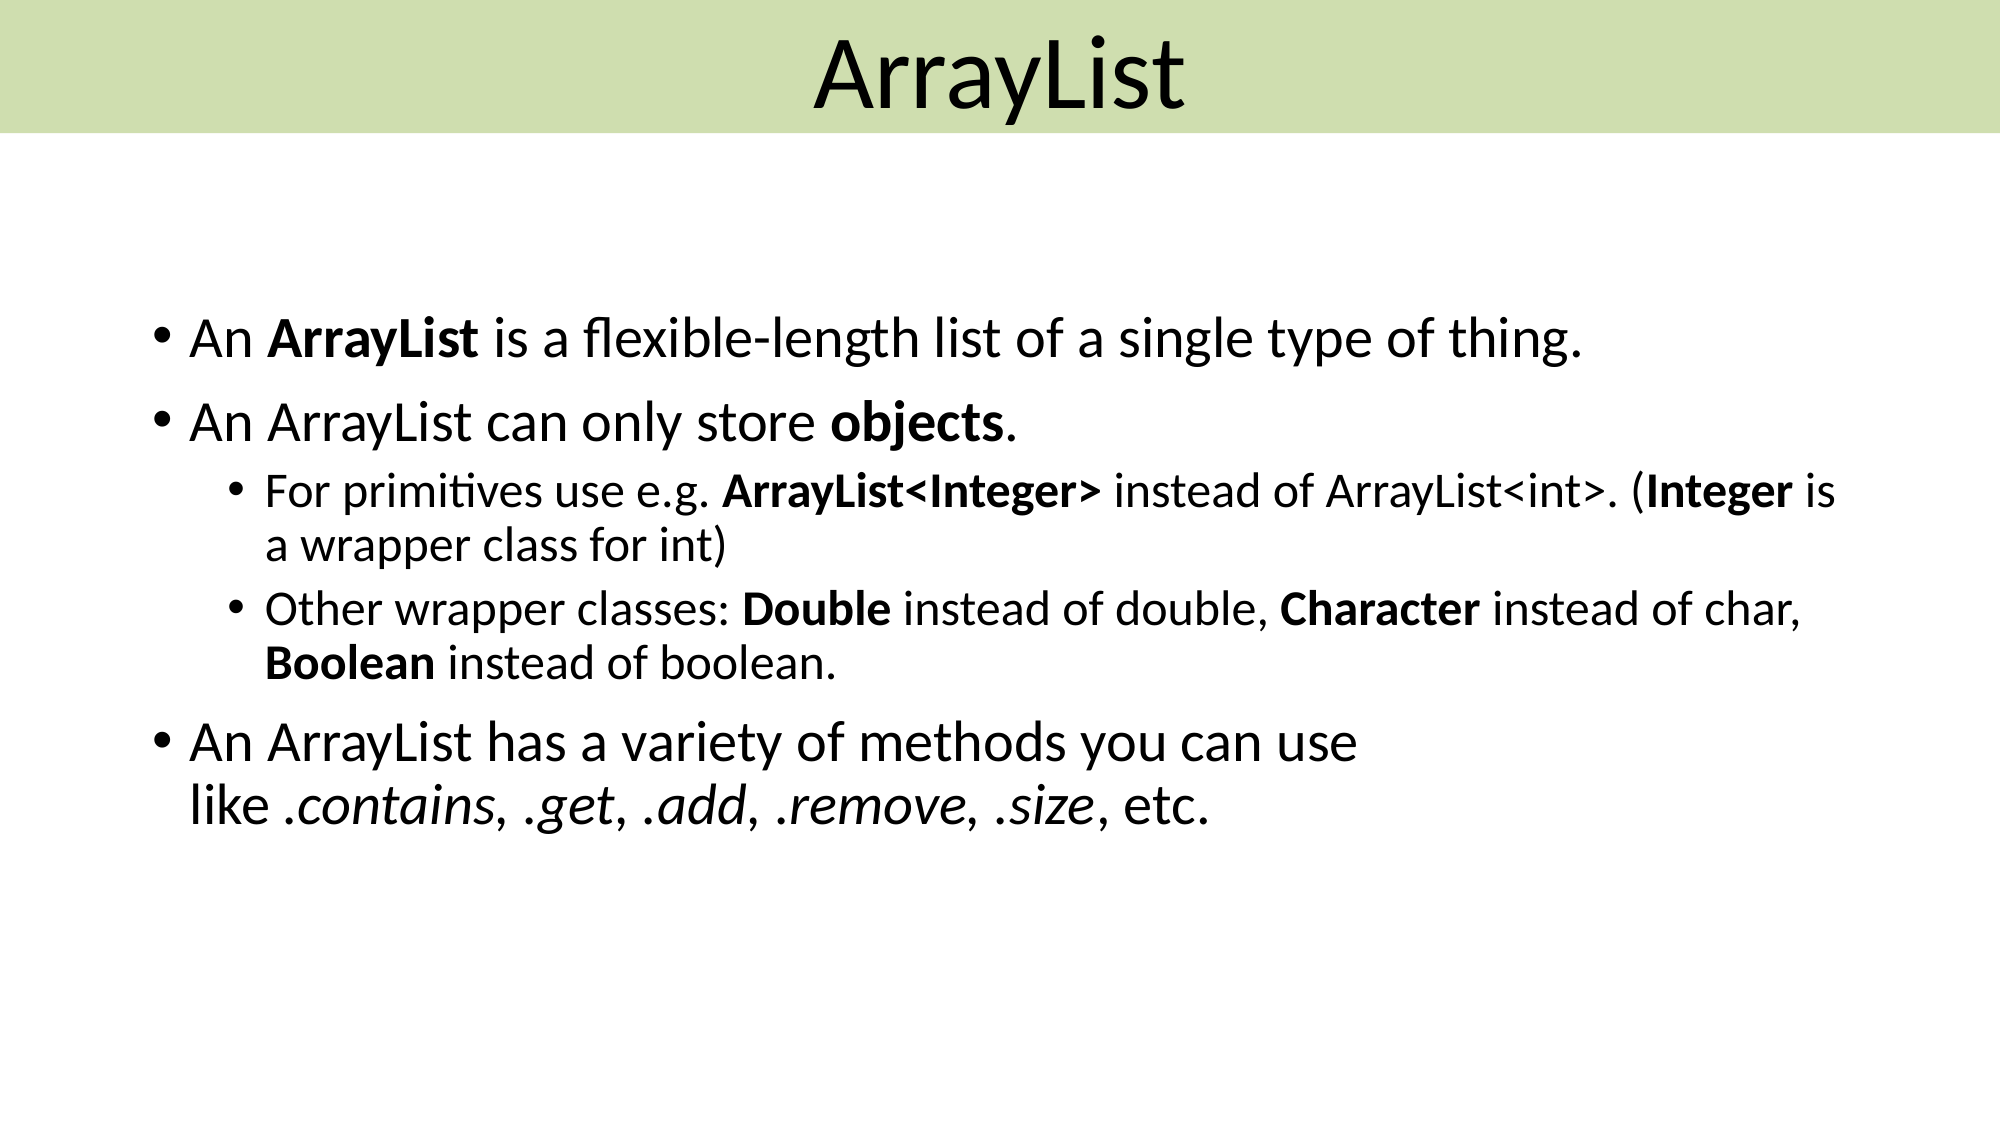

ArrayList
#
An ArrayList is a flexible-length list of a single type of thing.
An ArrayList can only store objects.
For primitives use e.g. ArrayList<Integer> instead of ArrayList<int>. (Integer is a wrapper class for int)
Other wrapper classes: Double instead of double, Character instead of char, Boolean instead of boolean.
An ArrayList has a variety of methods you can use like .contains, .get, .add, .remove, .size, etc.